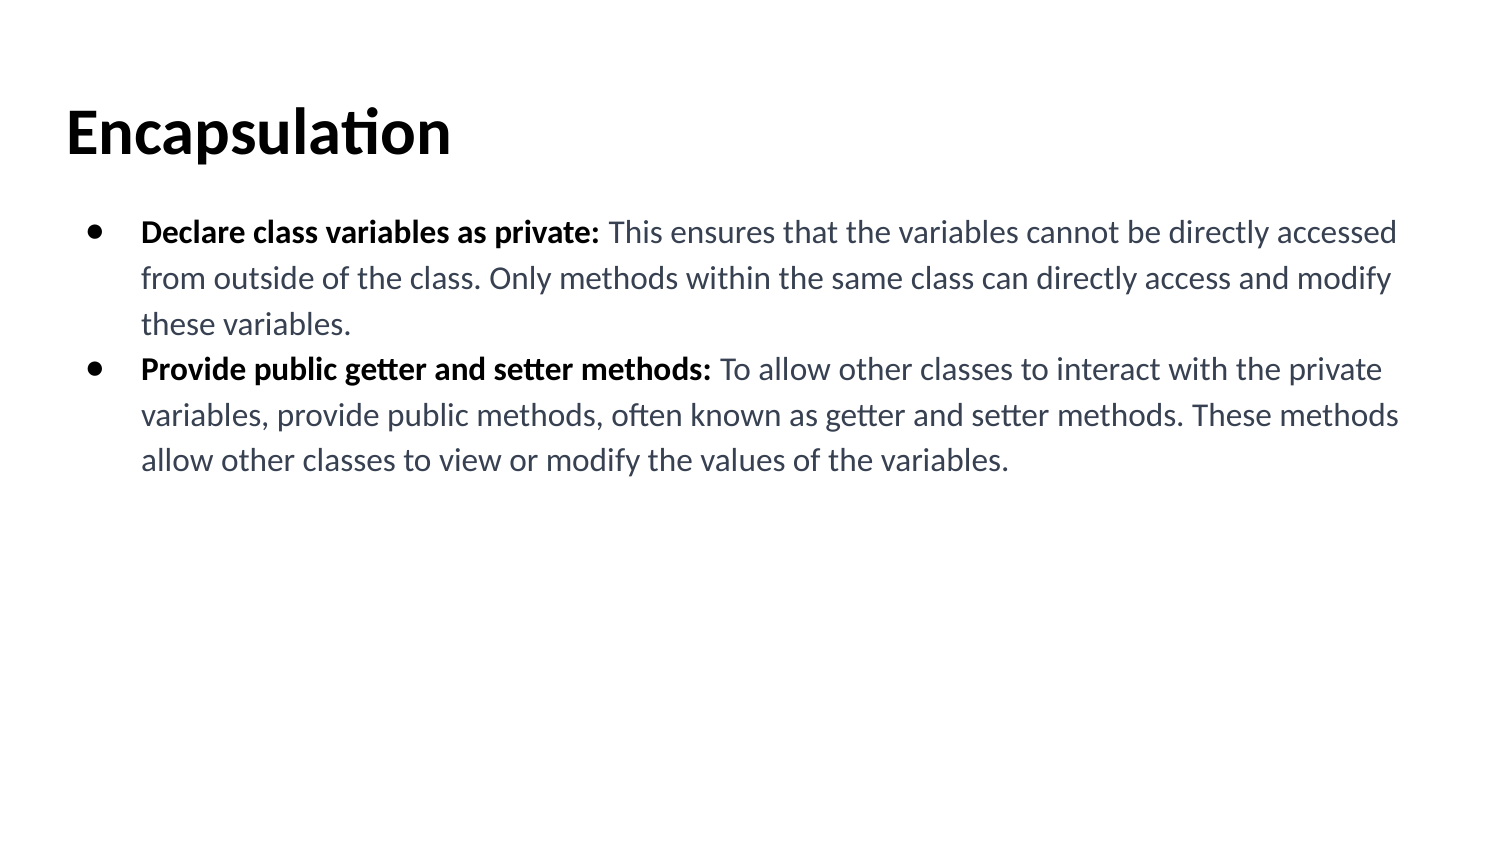

# Encapsulation
Declare class variables as private: This ensures that the variables cannot be directly accessed from outside of the class. Only methods within the same class can directly access and modify these variables.
Provide public getter and setter methods: To allow other classes to interact with the private variables, provide public methods, often known as getter and setter methods. These methods allow other classes to view or modify the values of the variables.